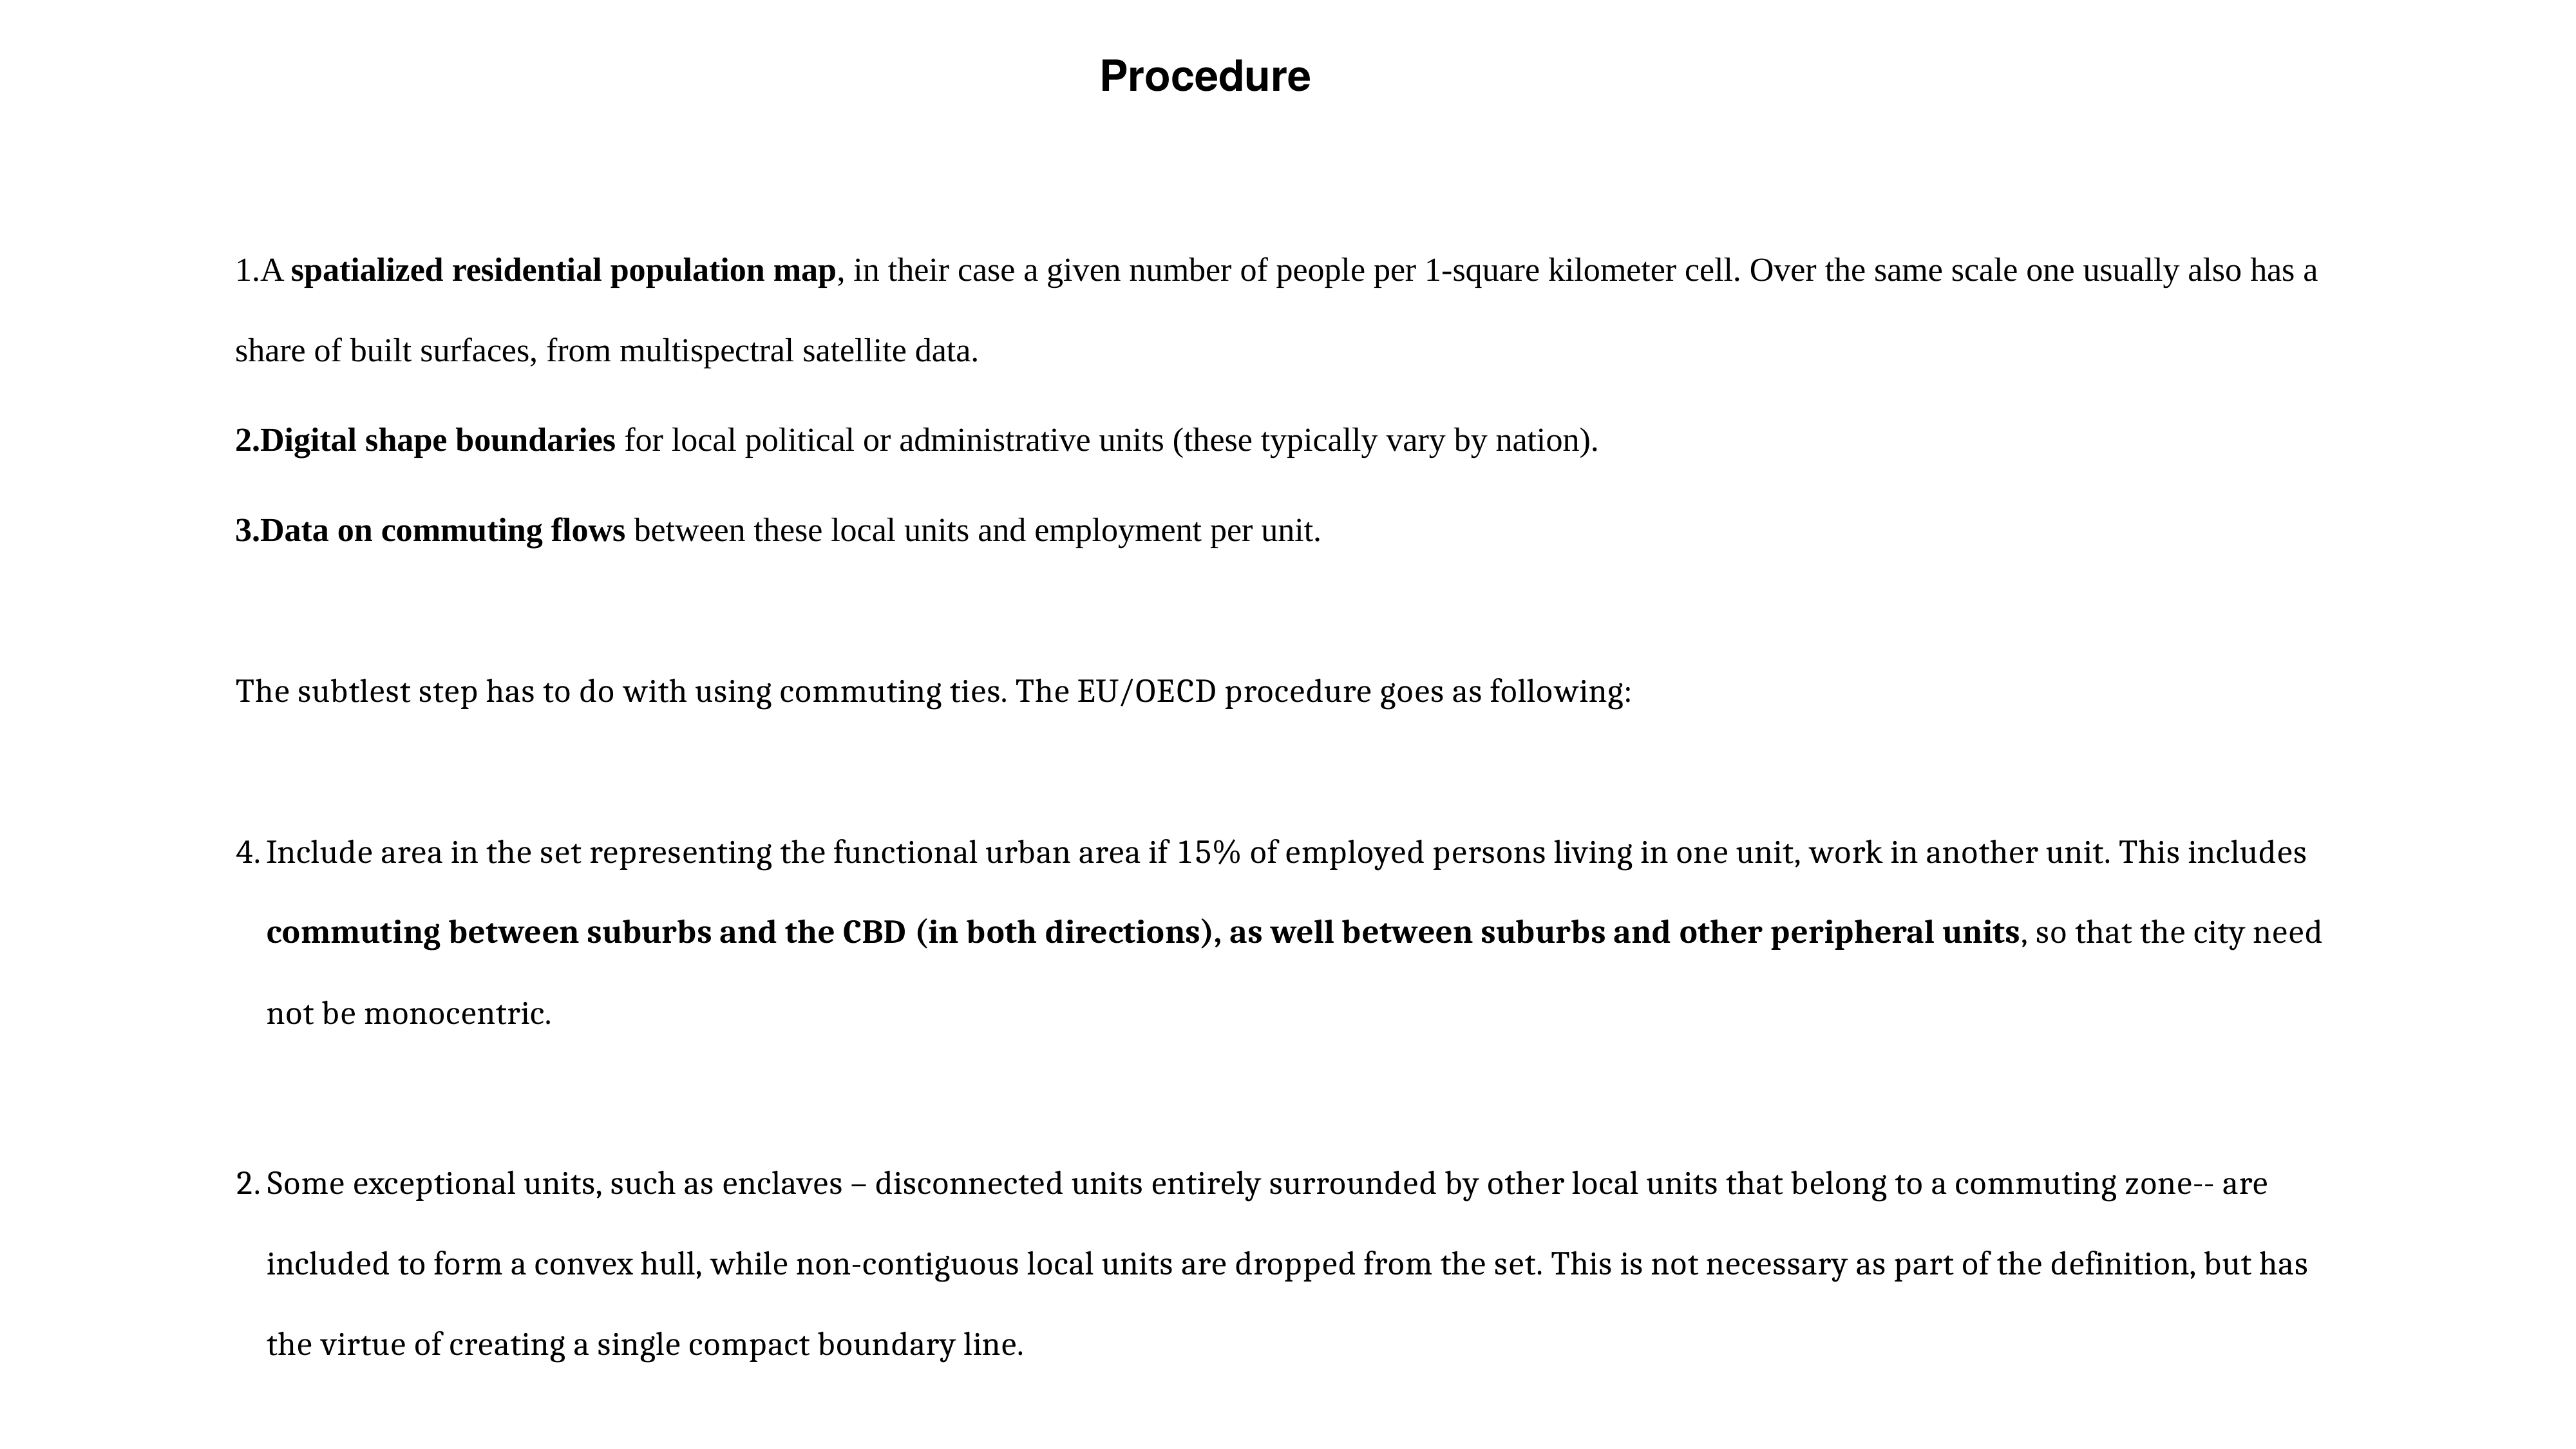

Procedure
A spatialized residential population map, in their case a given number of people per 1-square kilometer cell. Over the same scale one usually also has a share of built surfaces, from multispectral satellite data.
Digital shape boundaries for local political or administrative units (these typically vary by nation).
Data on commuting flows between these local units and employment per unit.

The subtlest step has to do with using commuting ties. The EU/OECD procedure goes as following:

Include area in the set representing the functional urban area if 15% of employed persons living in one unit, work in another unit. This includes commuting between suburbs and the CBD (in both directions), as well between suburbs and other peripheral units, so that the city need not be monocentric.

Some exceptional units, such as enclaves – disconnected units entirely surrounded by other local units that belong to a commuting zone-- are included to form a convex hull, while non-contiguous local units are dropped from the set. This is not necessary as part of the definition, but has the virtue of creating a single compact boundary line.